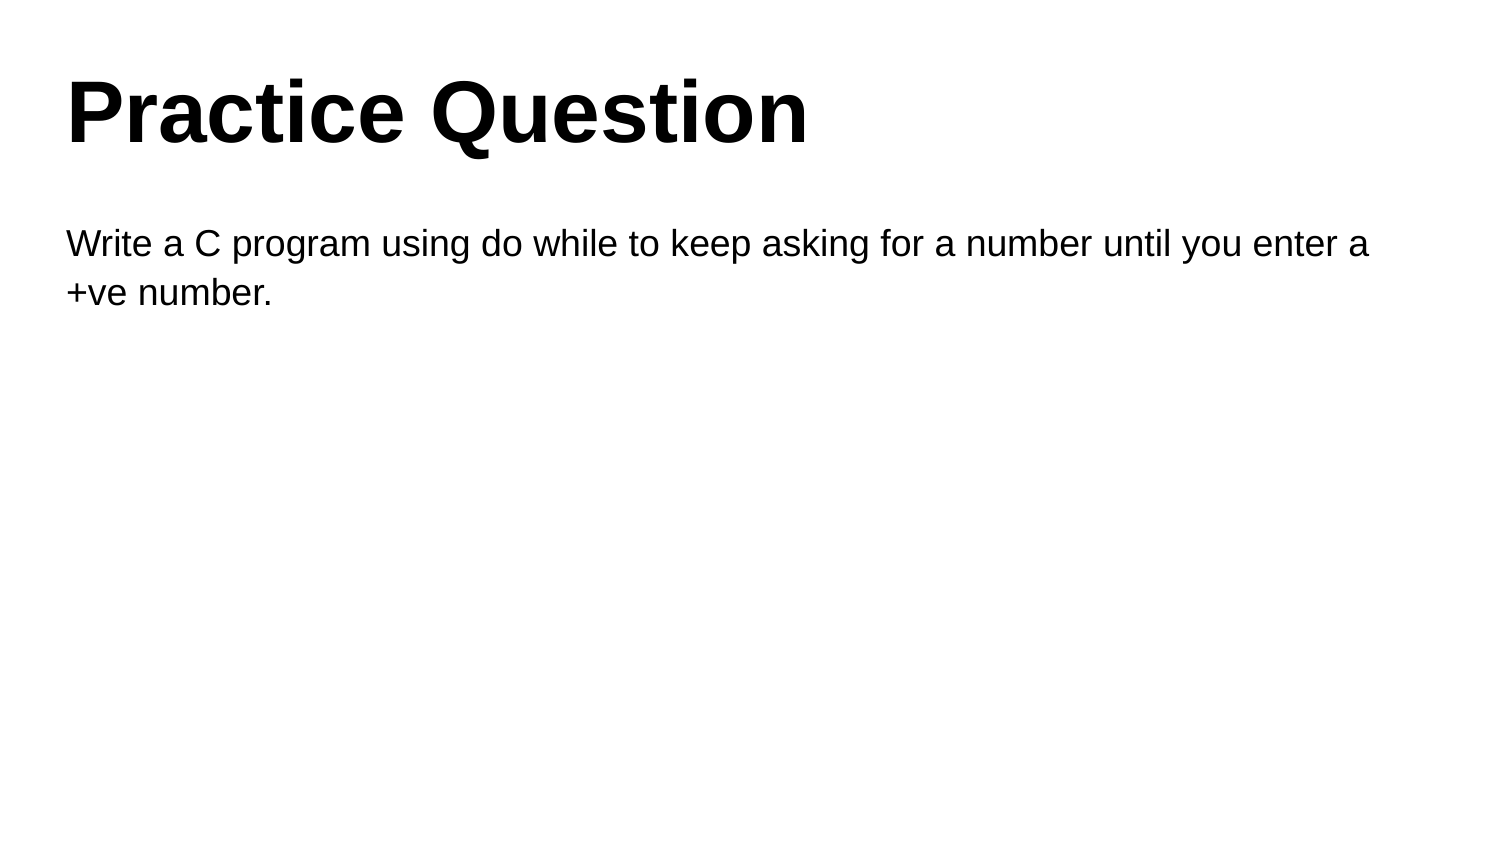

# Practice Question
Write a C program using do while to keep asking for a number until you enter a +ve number.